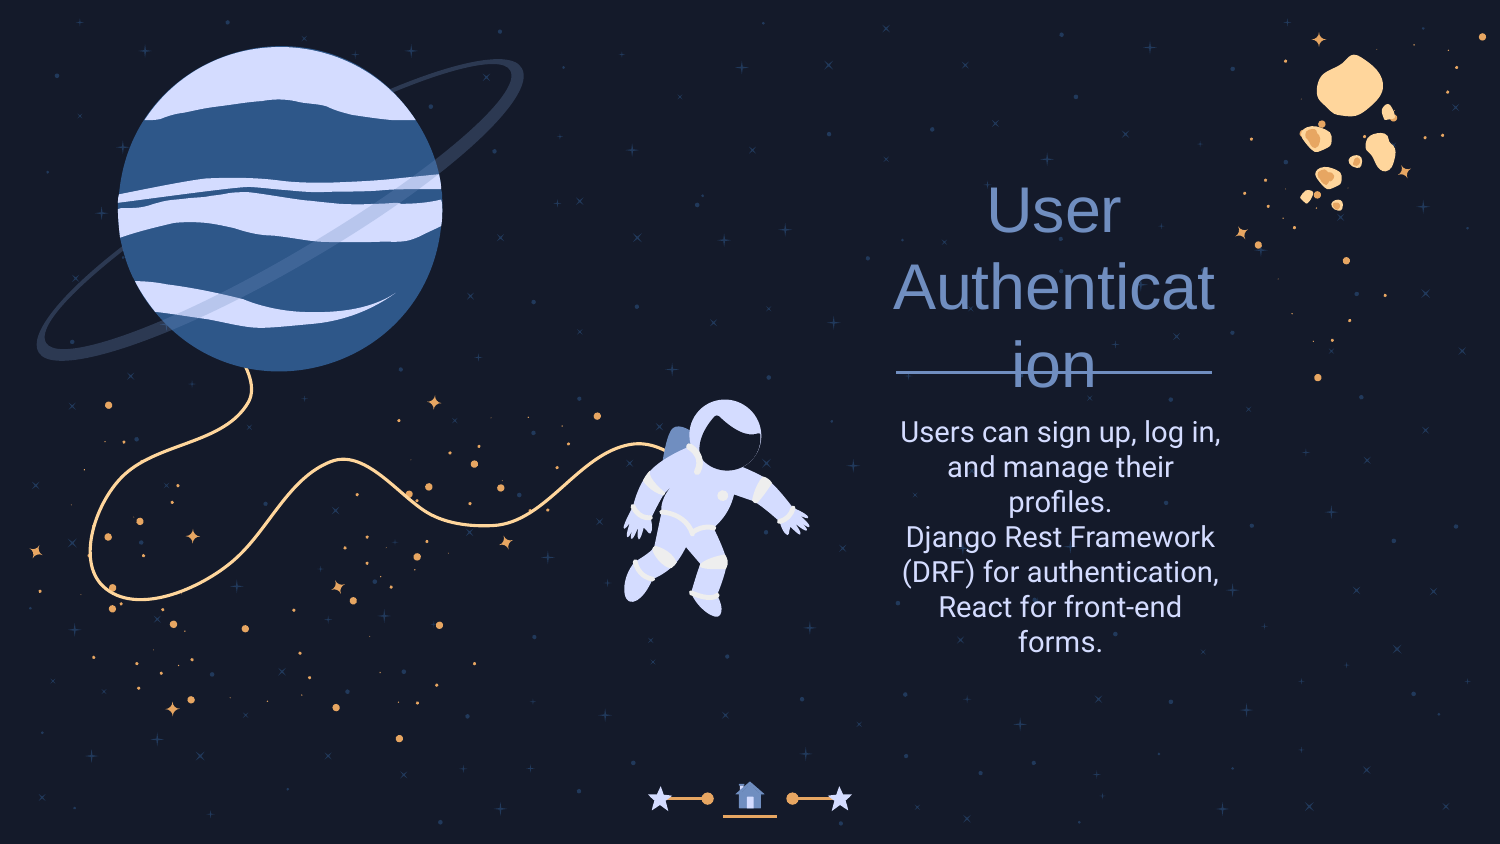

# User Authentication

Users can sign up, log in, and manage their profiles.
Django Rest Framework (DRF) for authentication, React for front-end forms.